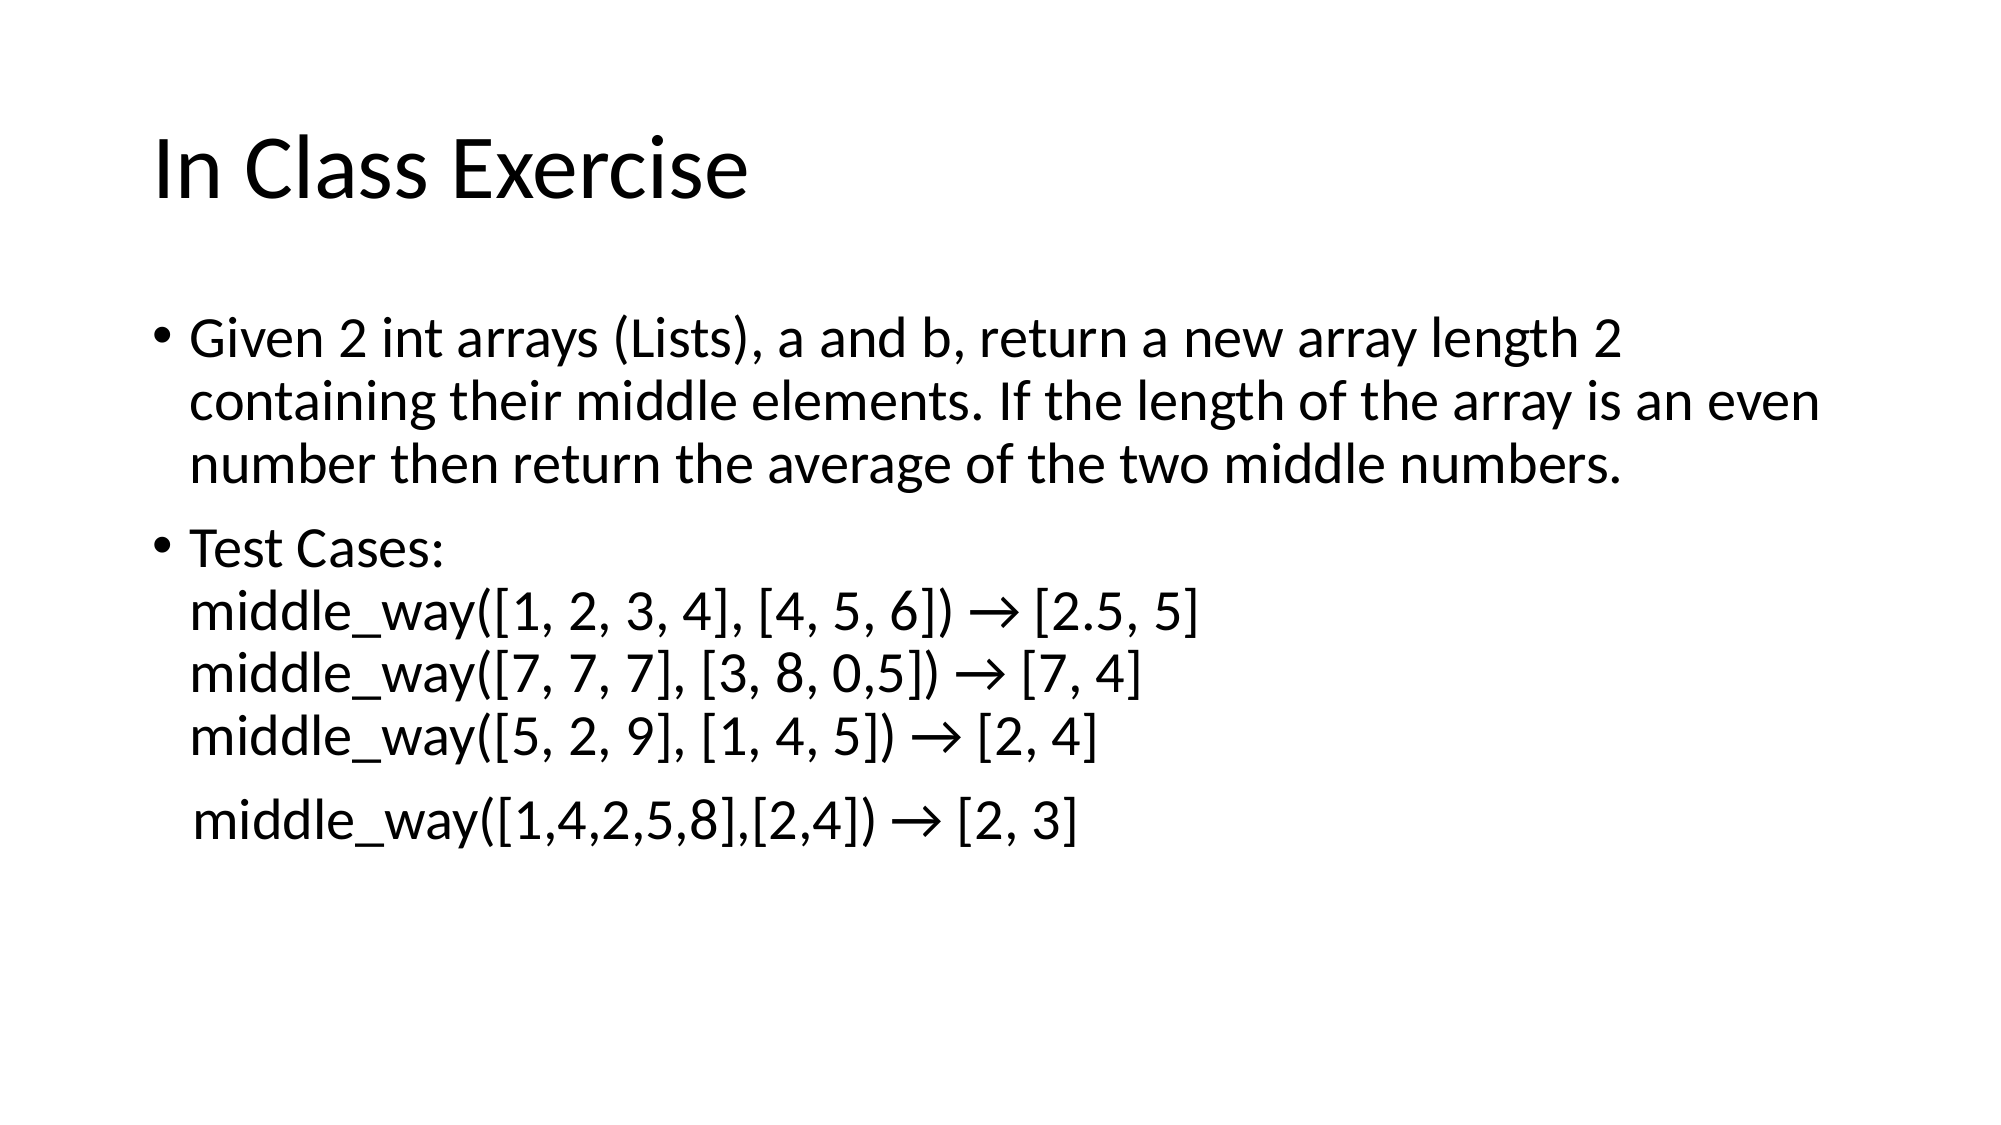

# In Class Exercise
Given 2 int arrays (Lists), a and b, return a new array length 2 containing their middle elements. If the length of the array is an even number then return the average of the two middle numbers.
Test Cases:
middle_way([1, 2, 3, 4], [4, 5, 6]) → [2.5, 5]
middle_way([7, 7, 7], [3, 8, 0,5]) → [7, 4]
middle_way([5, 2, 9], [1, 4, 5]) → [2, 4]
   middle_way([1,4,2,5,8],[2,4]) → [2, 3]